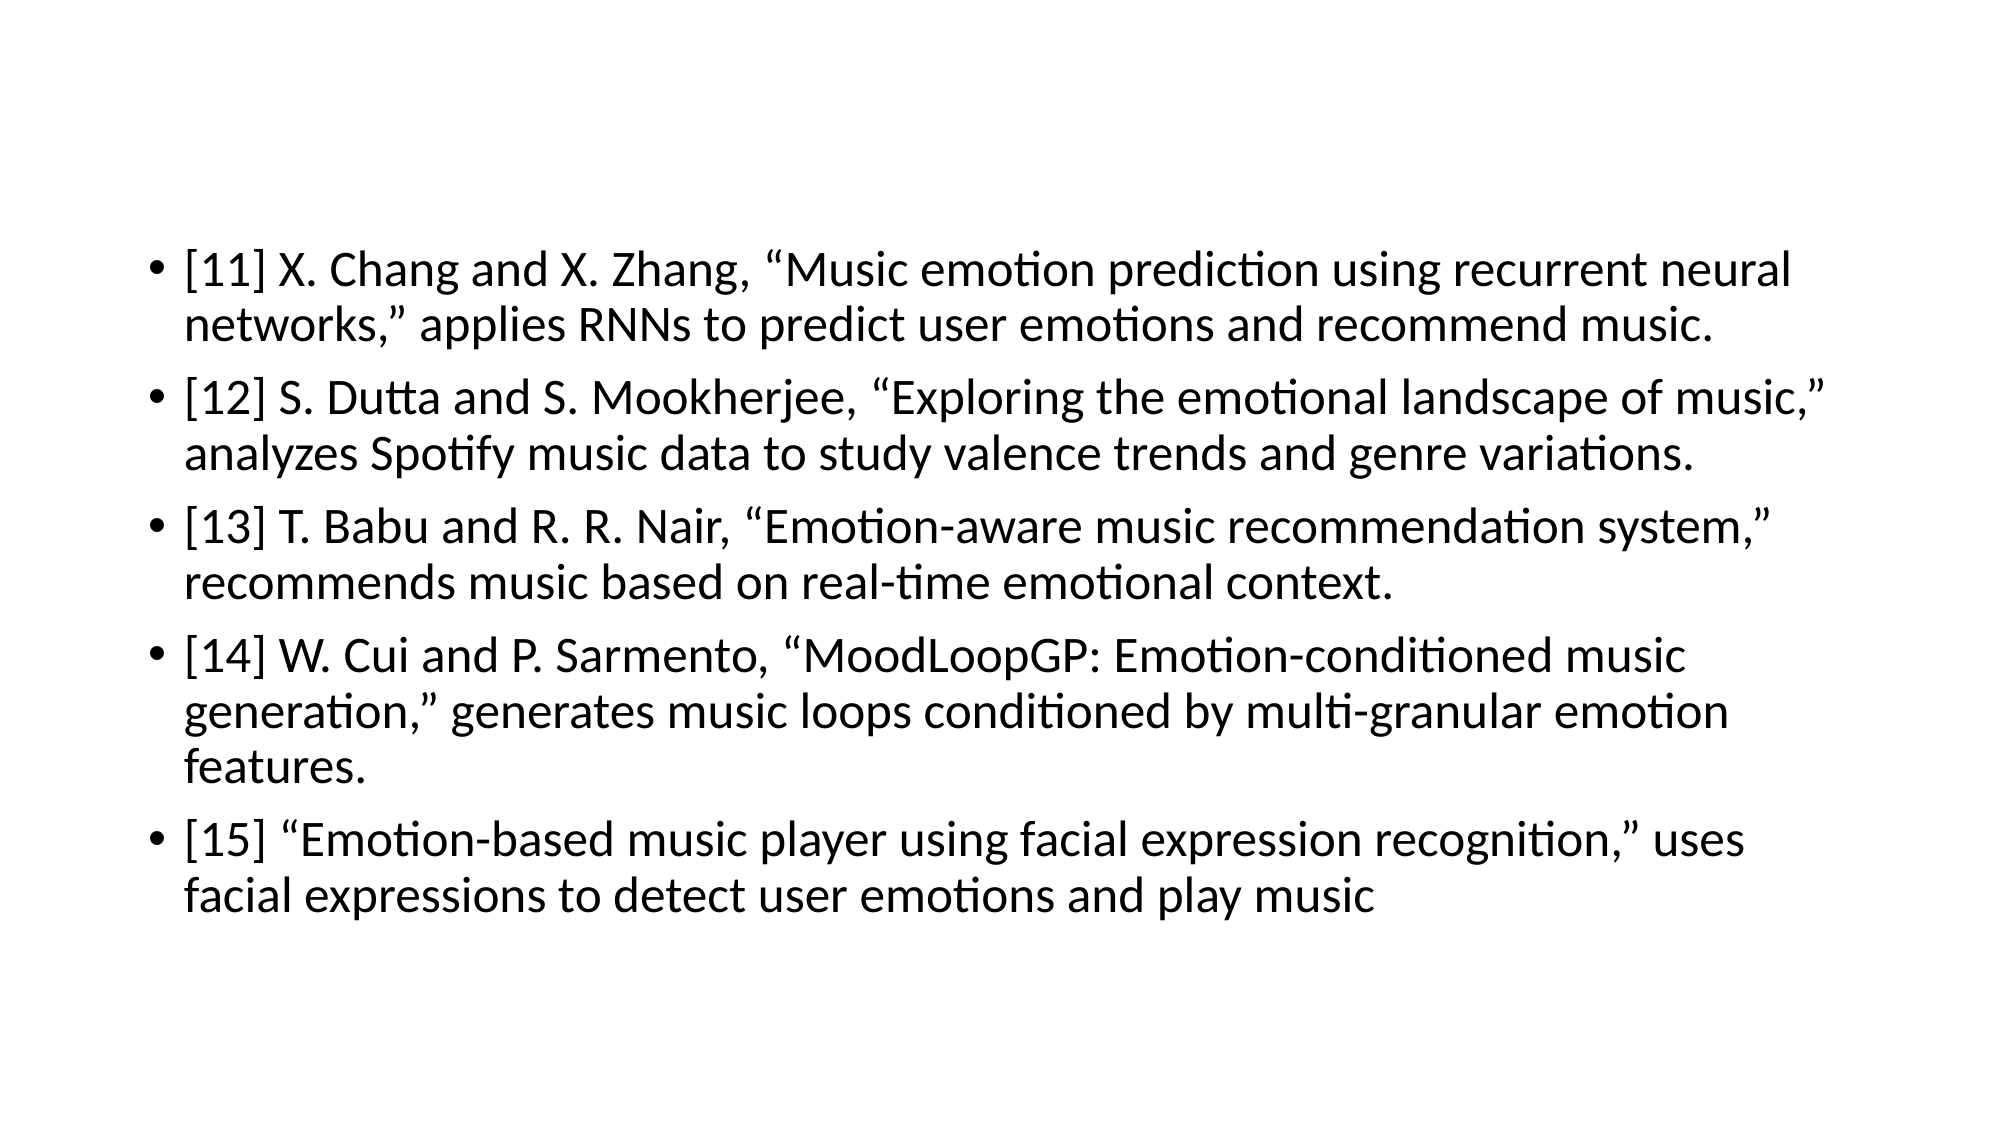

[11] X. Chang and X. Zhang, “Music emotion prediction using recurrent neural networks,” applies RNNs to predict user emotions and recommend music.
[12] S. Dutta and S. Mookherjee, “Exploring the emotional landscape of music,” analyzes Spotify music data to study valence trends and genre variations.
[13] T. Babu and R. R. Nair, “Emotion-aware music recommendation system,” recommends music based on real-time emotional context.
[14] W. Cui and P. Sarmento, “MoodLoopGP: Emotion-conditioned music generation,” generates music loops conditioned by multi-granular emotion features.
[15] “Emotion-based music player using facial expression recognition,” uses facial expressions to detect user emotions and play music